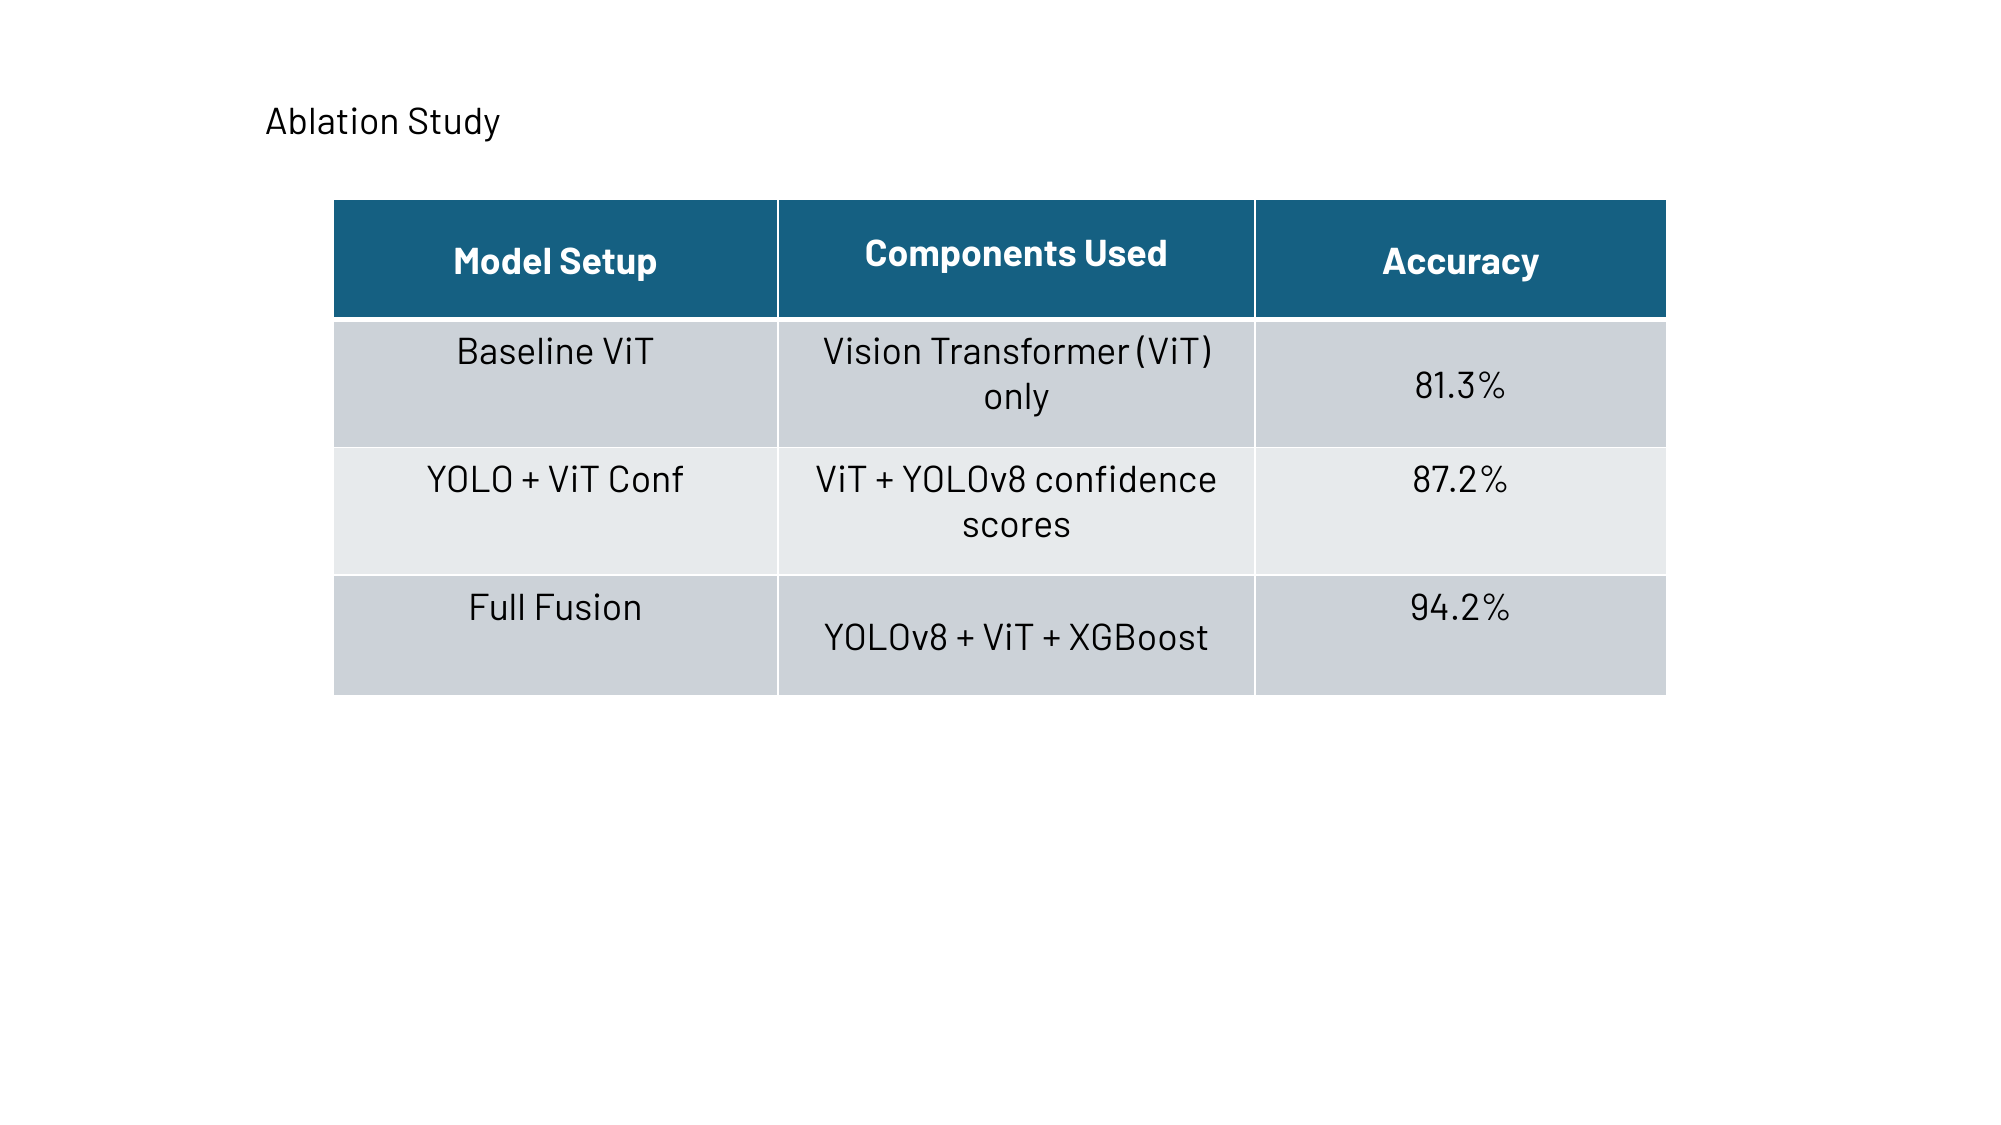

# Ablation Study

| Model Setup | Components Used | Accuracy |
| --- | --- | --- |
| Baseline ViT | Vision Transformer (ViT) only | 81.3% |
| YOLO + ViT Conf | ViT + YOLOv8 confidence scores | 87.2% |
| Full Fusion | YOLOv8 + ViT + XGBoost | 94.2% |